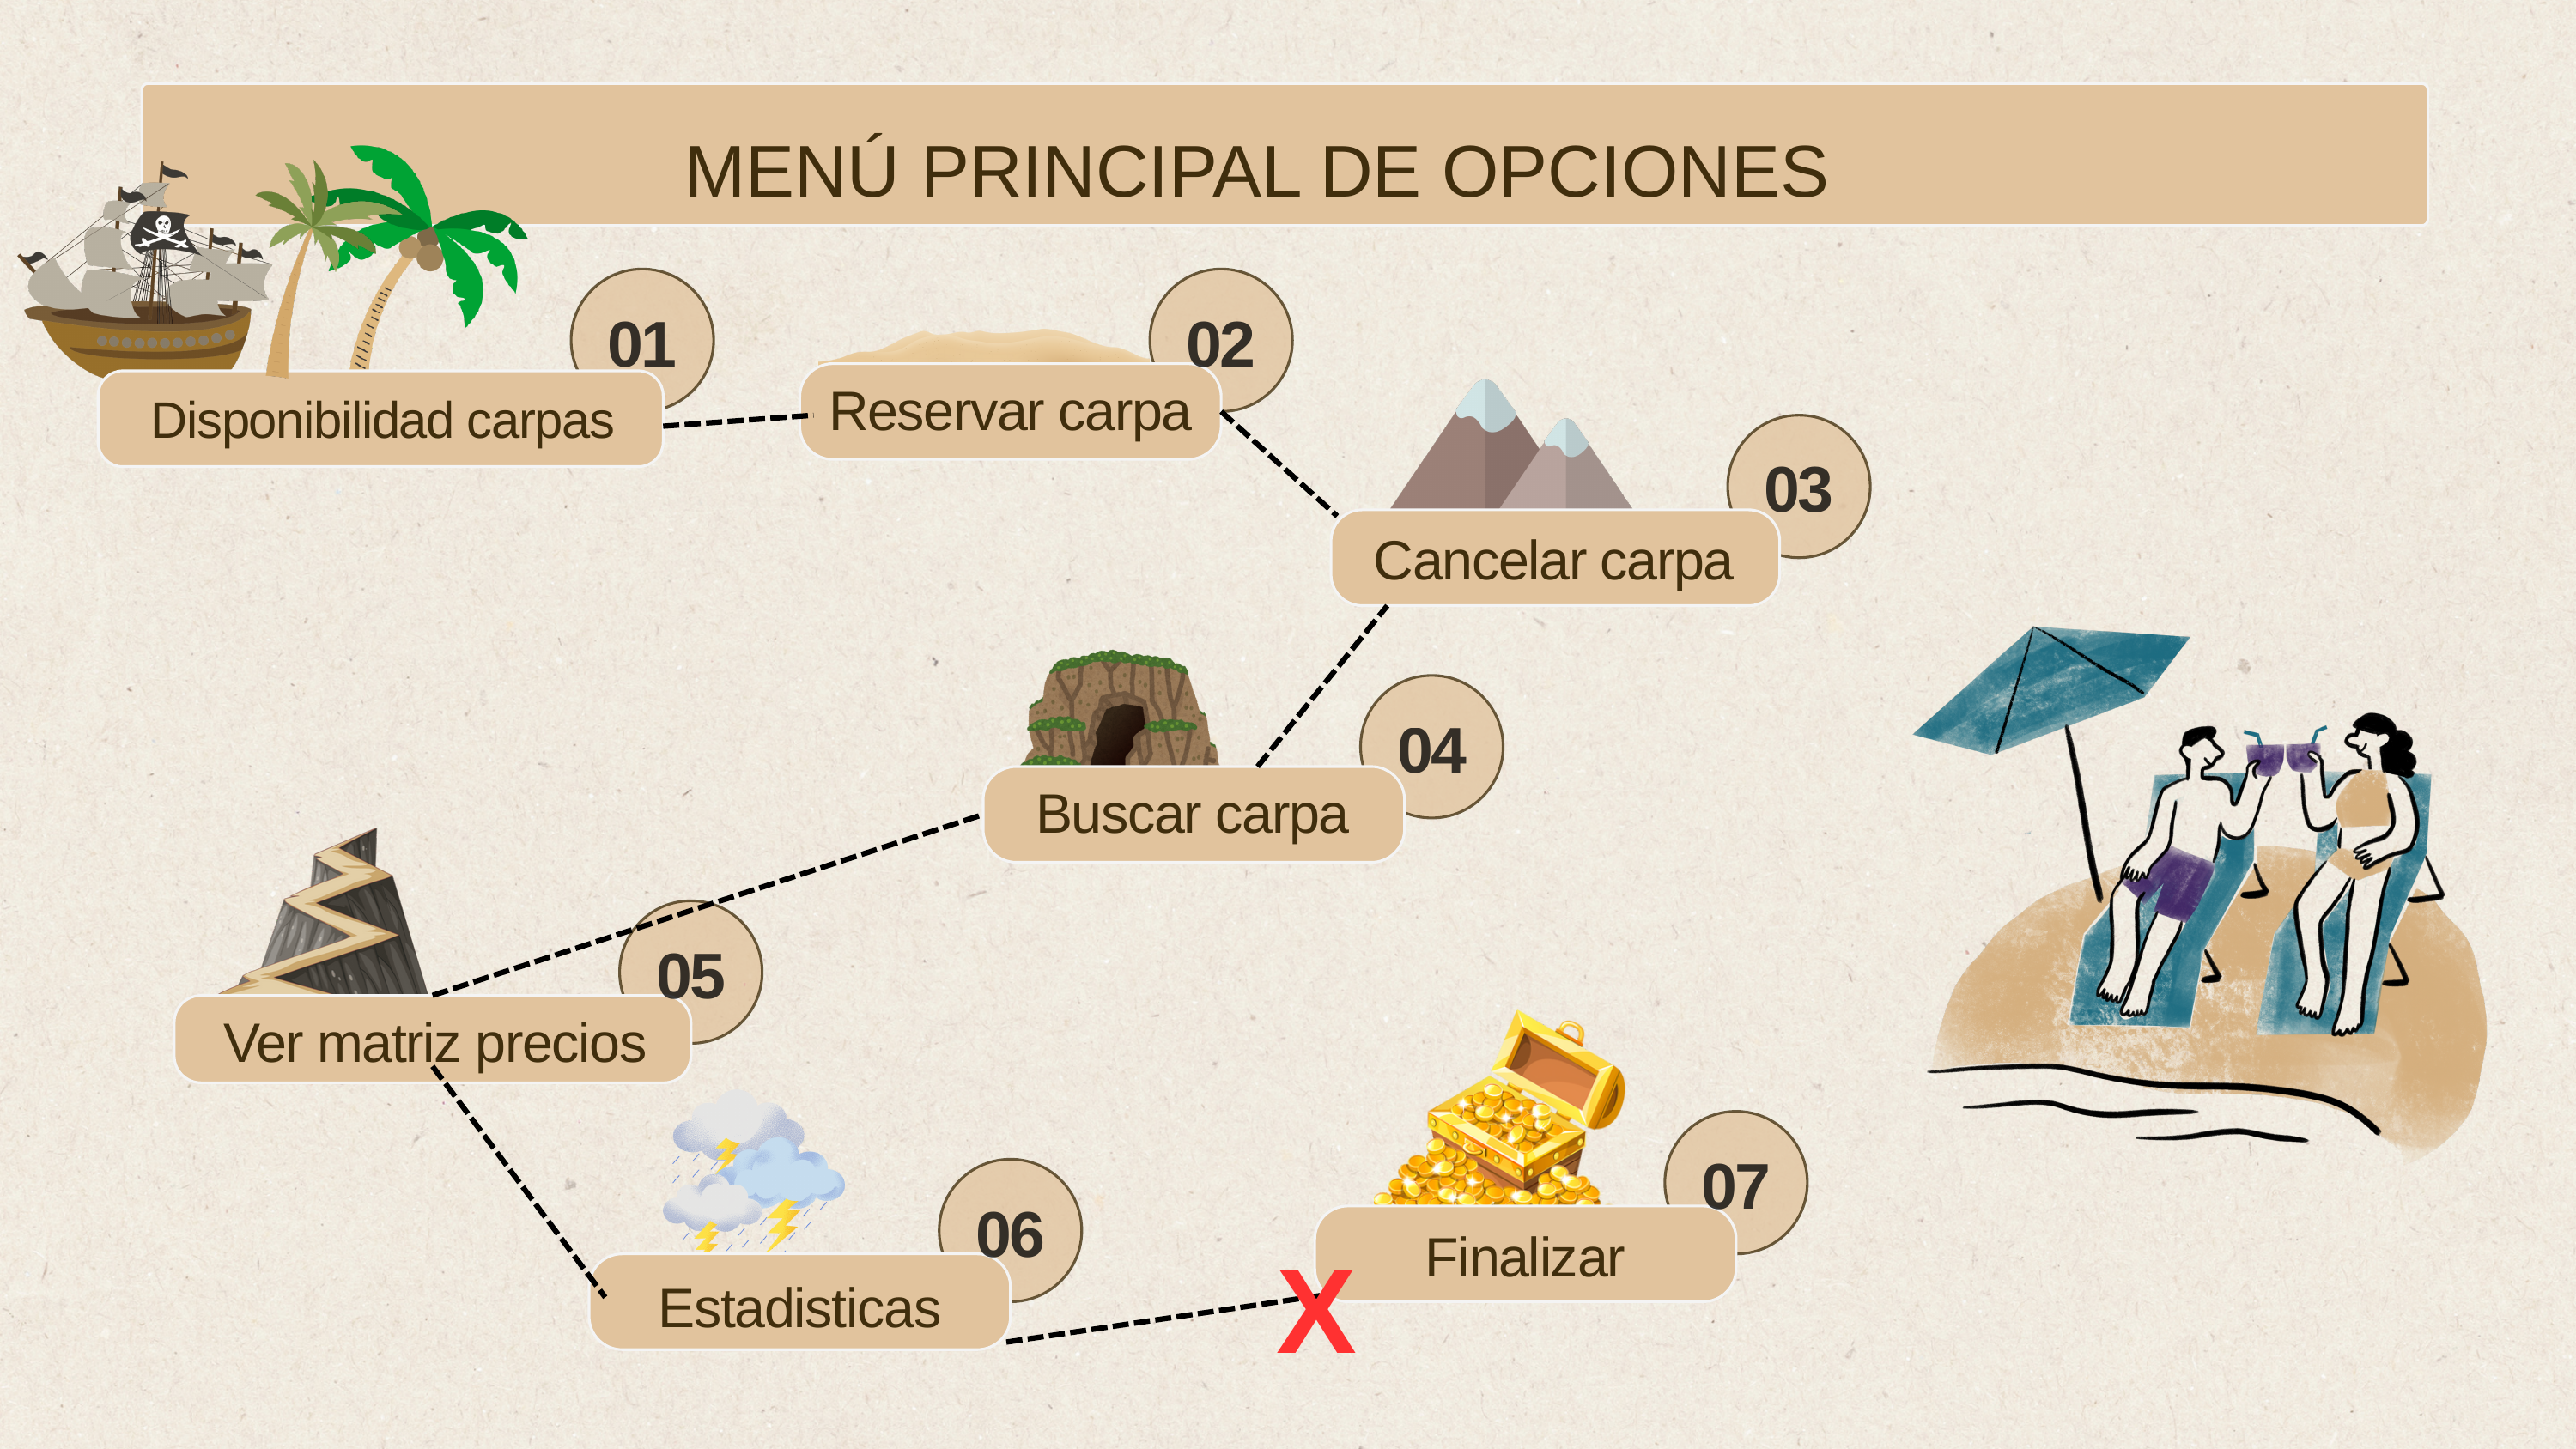

MENÚ PRINCIPAL DE OPCIONES

01
02

Reservar carpa
Disponibilidad carpas

03

Cancelar carpa

04

Buscar carpa

05

Ver matriz precios

07

06

X
Finalizar

Estadisticas